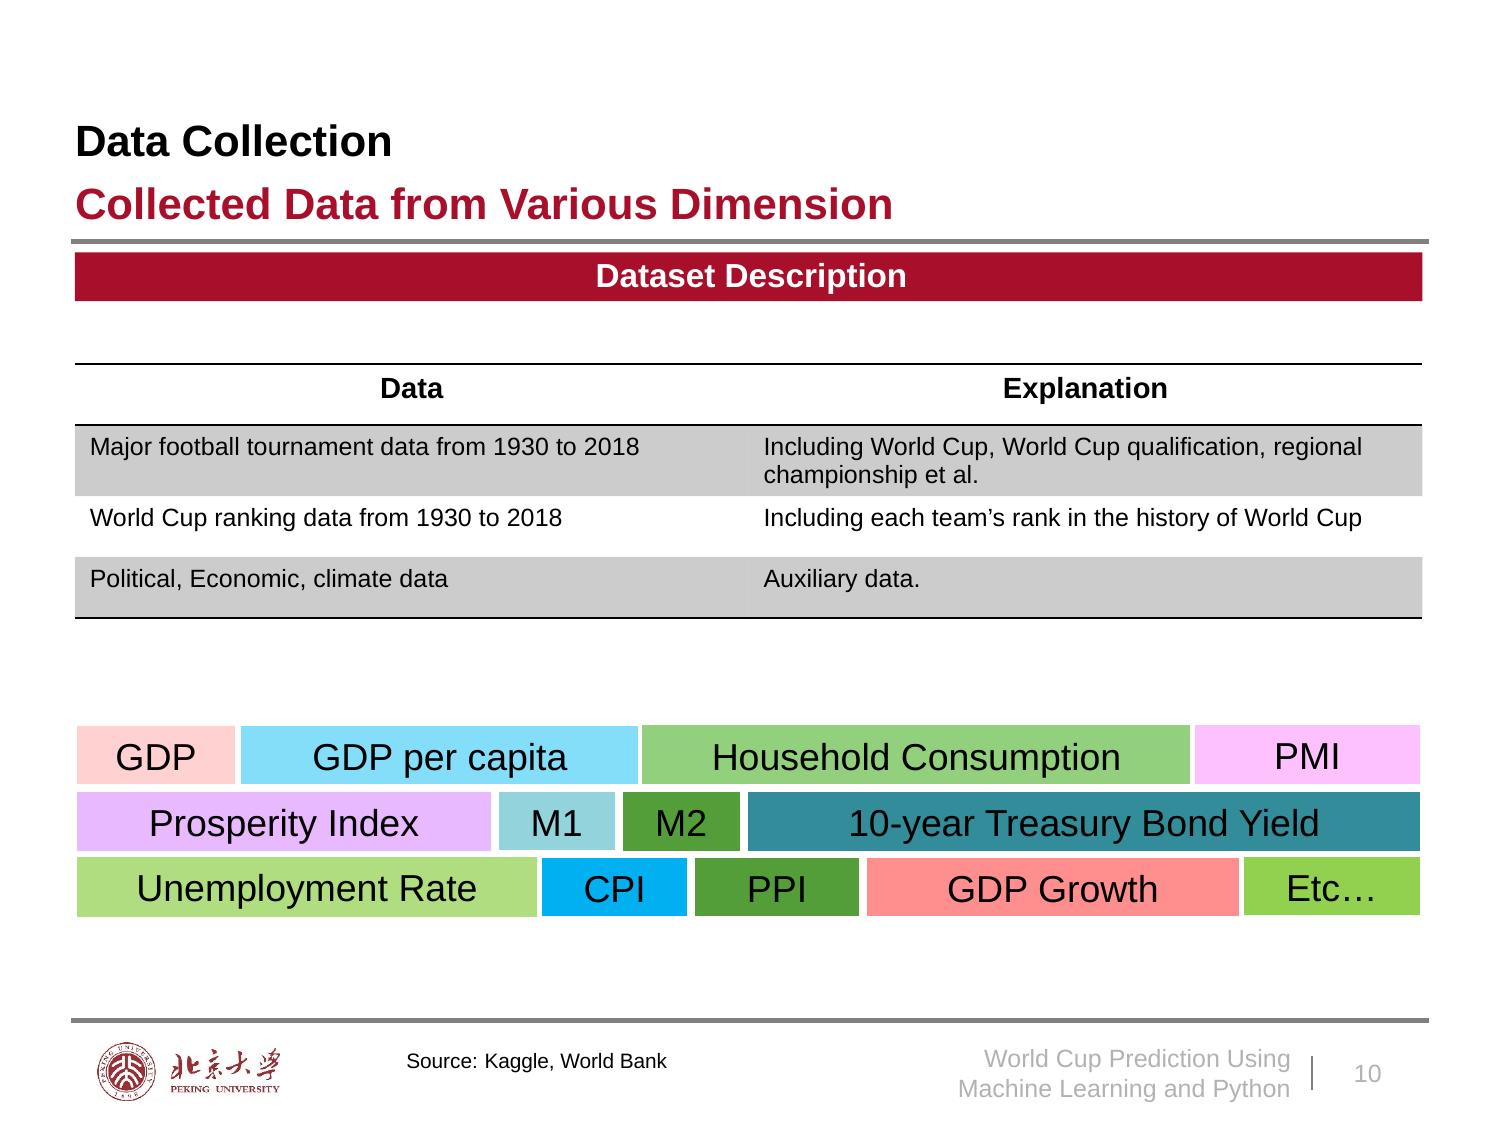

# Data Collection
Collected Data from Various Dimension
Dataset Description
| Data | Explanation |
| --- | --- |
| Major football tournament data from 1930 to 2018 | Including World Cup, World Cup qualification, regional championship et al. |
| World Cup ranking data from 1930 to 2018 | Including each team’s rank in the history of World Cup |
| Political, Economic, climate data | Auxiliary data. |
Household Consumption
PMI
GDP
GDP per capita
M1
10-year Treasury Bond Yield
Prosperity Index
M2
Unemployment Rate
Etc…
GDP Growth
CPI
PPI
Kaggle, World Bank
World Cup Prediction Using Machine Learning and Python
10